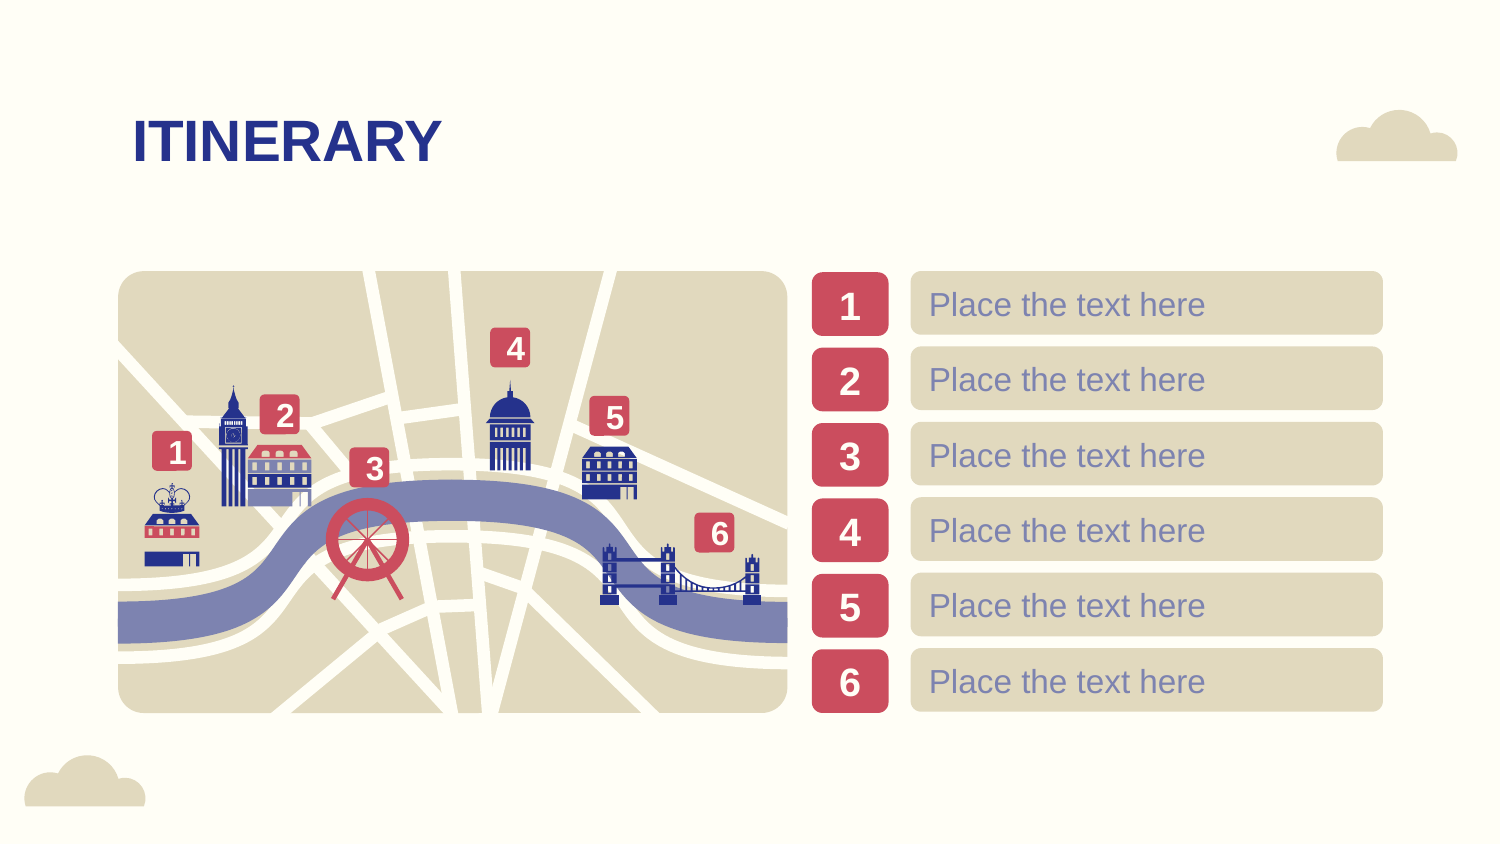

# ITINERARY

Place the text here
1
4
Place the text here
2

2
5
Place the text here
3
1

3

Place the text here
4

6

Place the text here
5
Place the text here
6